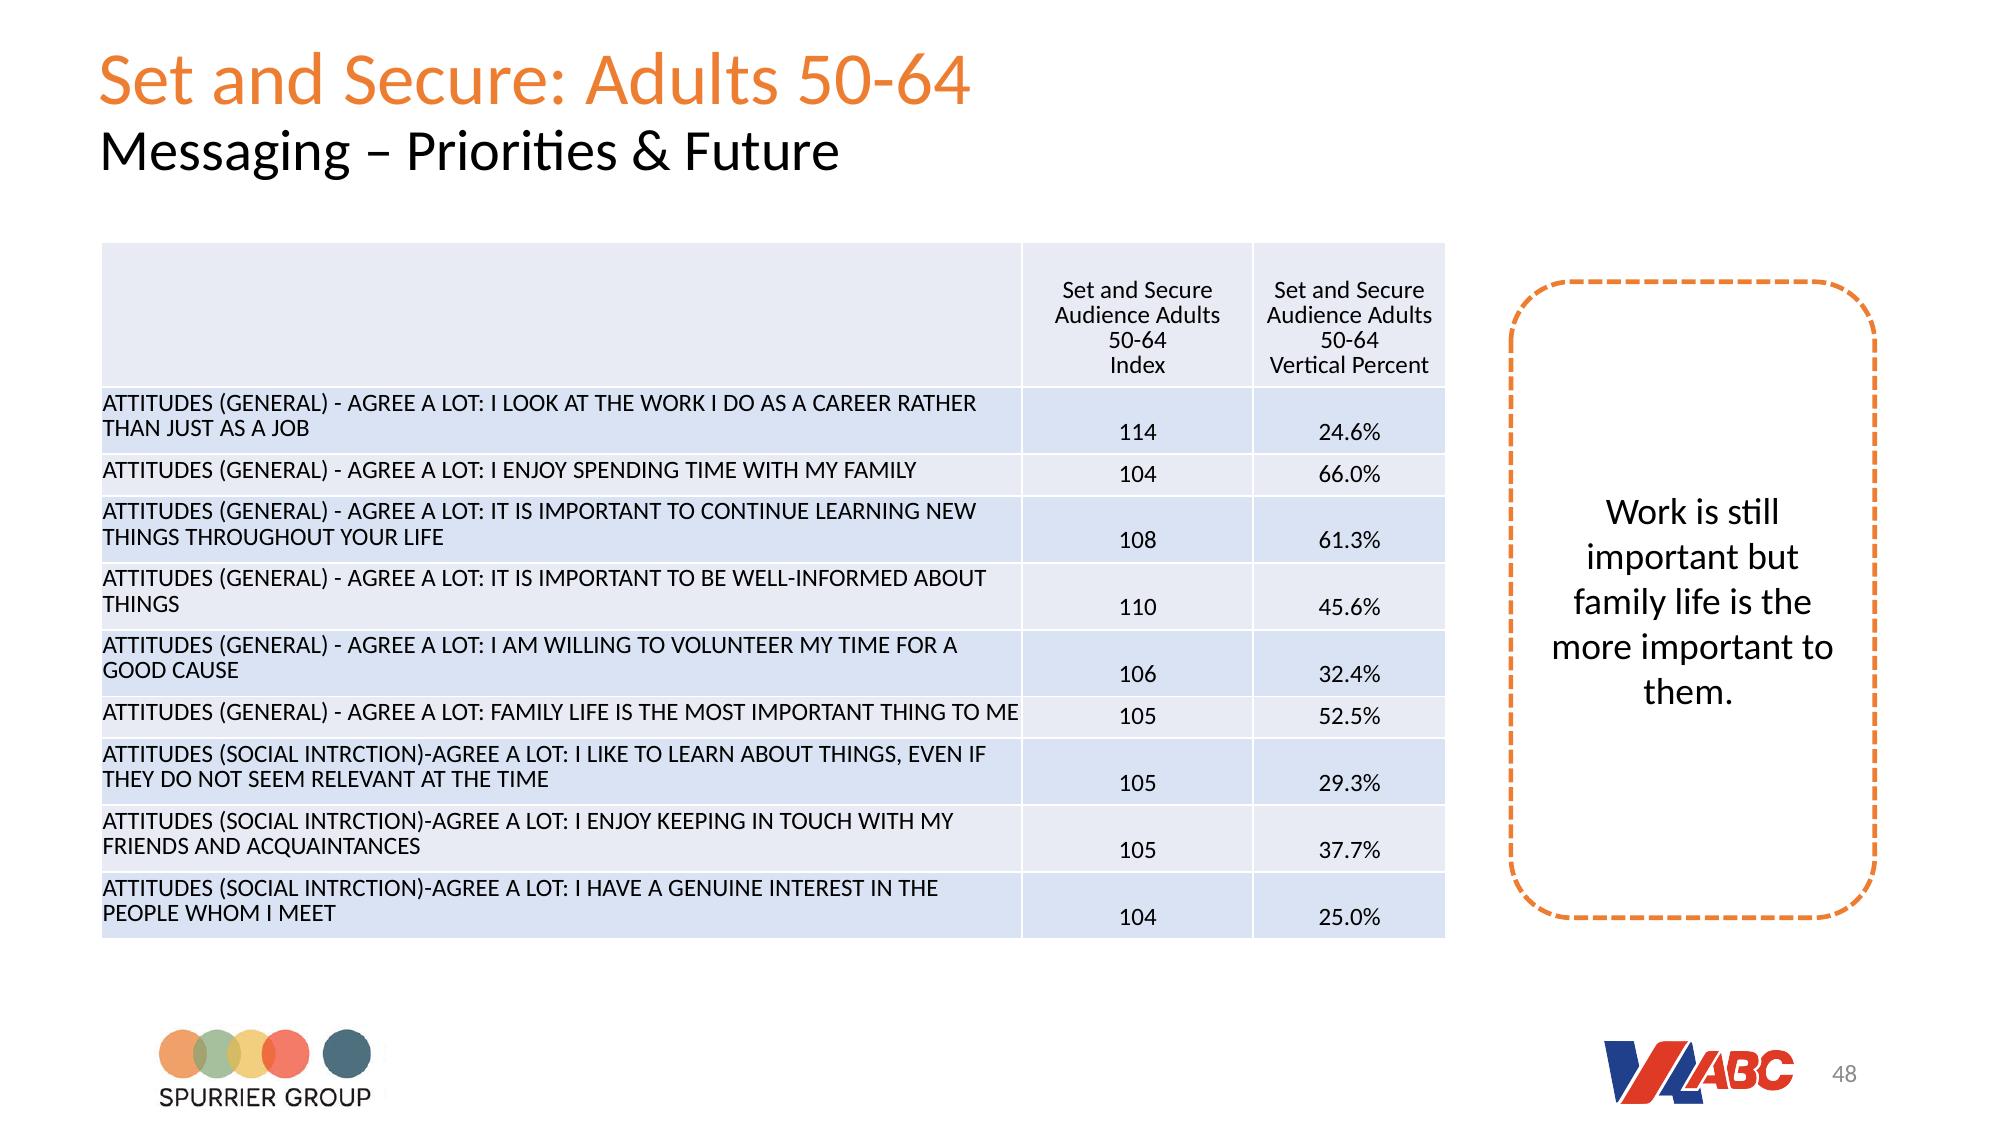

Set and Secure: Adults 50-64
# Messaging – Priorities & Future
|  | Set and Secure Audience Adults 50-64 Index | Set and Secure Audience Adults 50-64 Vertical Percent |
| --- | --- | --- |
| ATTITUDES (GENERAL) - AGREE A LOT: I LOOK AT THE WORK I DO AS A CAREER RATHER THAN JUST AS A JOB | 114 | 24.6% |
| ATTITUDES (GENERAL) - AGREE A LOT: I ENJOY SPENDING TIME WITH MY FAMILY | 104 | 66.0% |
| ATTITUDES (GENERAL) - AGREE A LOT: IT IS IMPORTANT TO CONTINUE LEARNING NEW THINGS THROUGHOUT YOUR LIFE | 108 | 61.3% |
| ATTITUDES (GENERAL) - AGREE A LOT: IT IS IMPORTANT TO BE WELL-INFORMED ABOUT THINGS | 110 | 45.6% |
| ATTITUDES (GENERAL) - AGREE A LOT: I AM WILLING TO VOLUNTEER MY TIME FOR A GOOD CAUSE | 106 | 32.4% |
| ATTITUDES (GENERAL) - AGREE A LOT: FAMILY LIFE IS THE MOST IMPORTANT THING TO ME | 105 | 52.5% |
| ATTITUDES (SOCIAL INTRCTION)-AGREE A LOT: I LIKE TO LEARN ABOUT THINGS, EVEN IF THEY DO NOT SEEM RELEVANT AT THE TIME | 105 | 29.3% |
| ATTITUDES (SOCIAL INTRCTION)-AGREE A LOT: I ENJOY KEEPING IN TOUCH WITH MY FRIENDS AND ACQUAINTANCES | 105 | 37.7% |
| ATTITUDES (SOCIAL INTRCTION)-AGREE A LOT: I HAVE A GENUINE INTEREST IN THE PEOPLE WHOM I MEET | 104 | 25.0% |
Work is still important but family life is the more important to them.
48